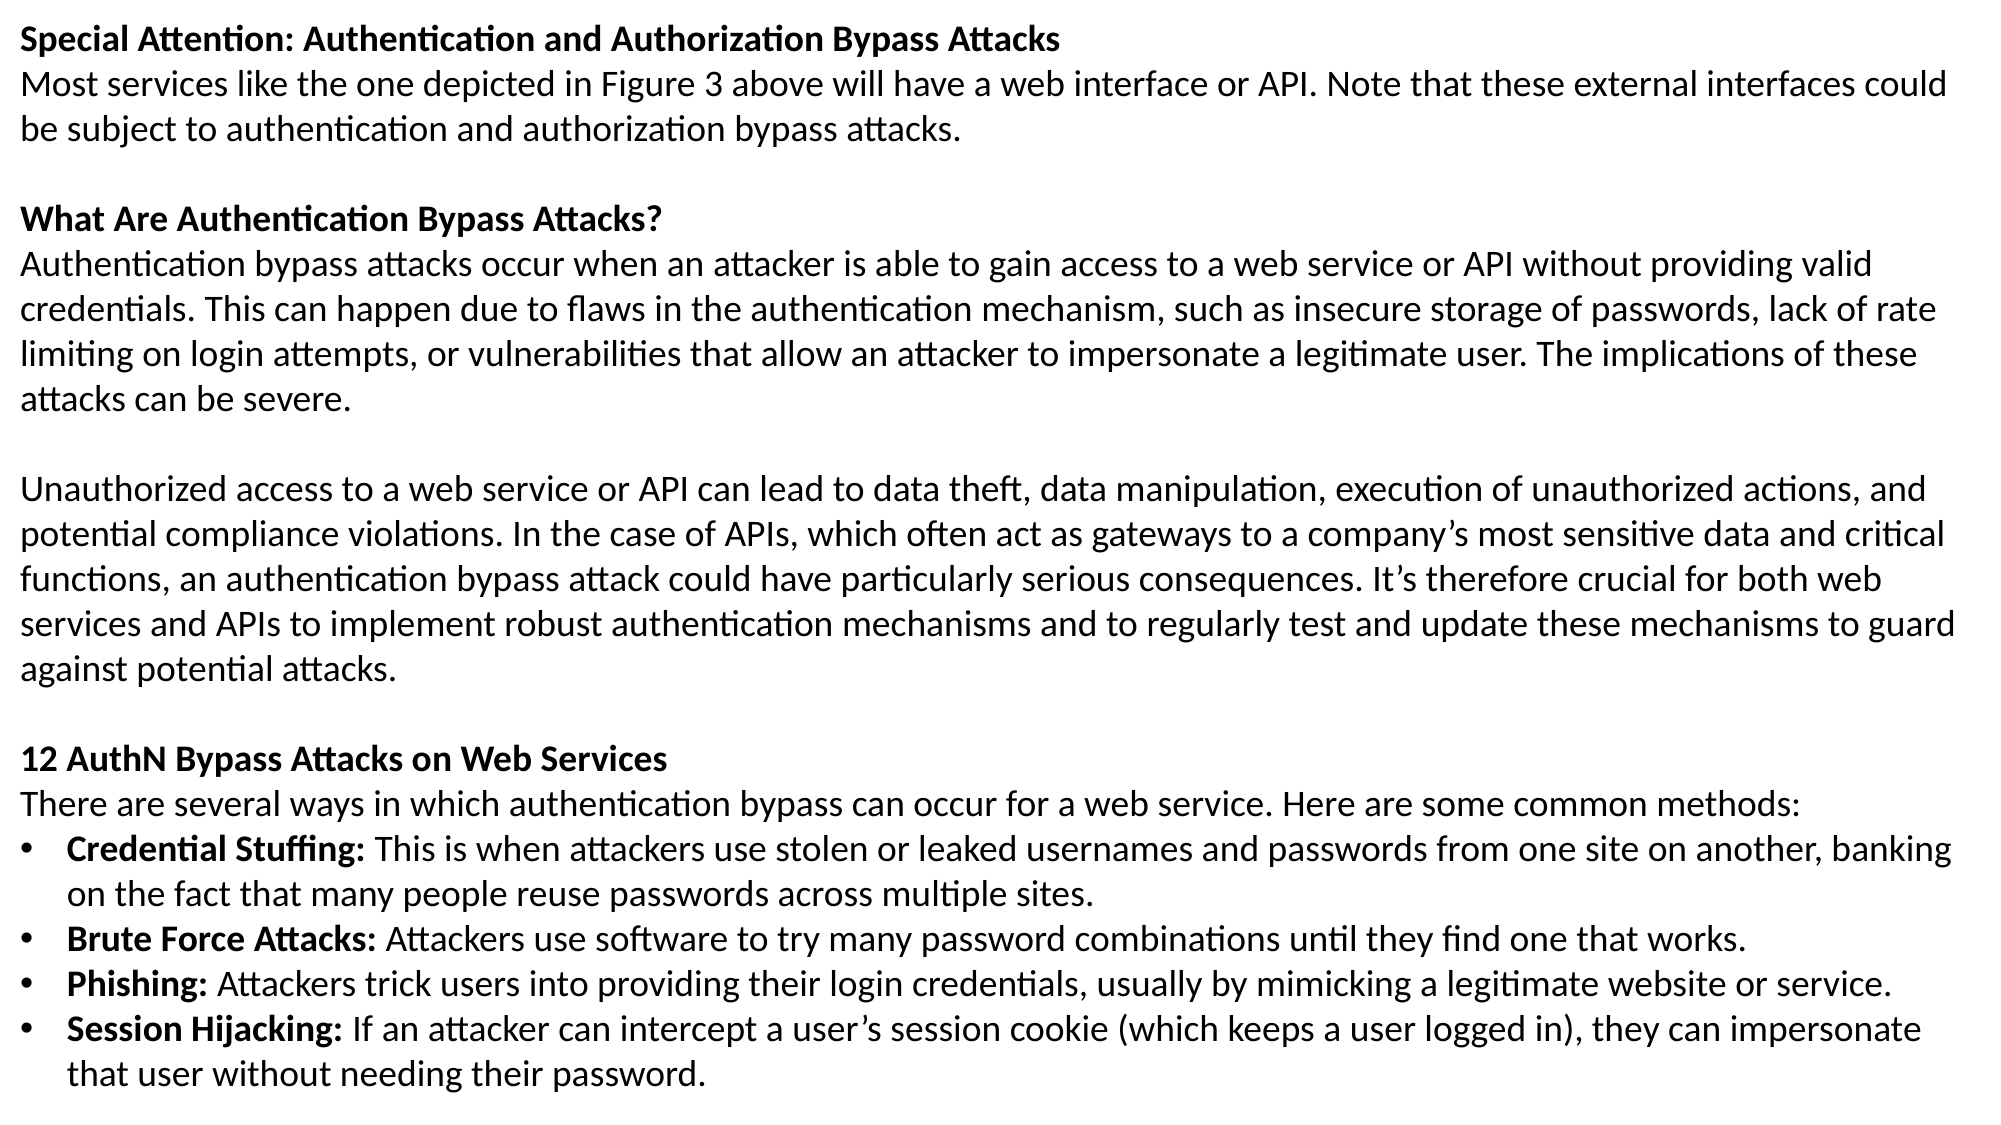

Special Attention: Authentication and Authorization Bypass Attacks
Most services like the one depicted in Figure 3 above will have a web interface or API. Note that these external interfaces could be subject to authentication and authorization bypass attacks.

What Are Authentication Bypass Attacks?
Authentication bypass attacks occur when an attacker is able to gain access to a web service or API without providing valid credentials. This can happen due to flaws in the authentication mechanism, such as insecure storage of passwords, lack of rate limiting on login attempts, or vulnerabilities that allow an attacker to impersonate a legitimate user. The implications of these attacks can be severe.

Unauthorized access to a web service or API can lead to data theft, data manipulation, execution of unauthorized actions, and potential compliance violations. In the case of APIs, which often act as gateways to a company’s most sensitive data and critical functions, an authentication bypass attack could have particularly serious consequences. It’s therefore crucial for both web services and APIs to implement robust authentication mechanisms and to regularly test and update these mechanisms to guard against potential attacks.

12 AuthN Bypass Attacks on Web Services
There are several ways in which authentication bypass can occur for a web service. Here are some common methods:
Credential Stuffing: This is when attackers use stolen or leaked usernames and passwords from one site on another, banking on the fact that many people reuse passwords across multiple sites.
Brute Force Attacks: Attackers use software to try many password combinations until they find one that works.
Phishing: Attackers trick users into providing their login credentials, usually by mimicking a legitimate website or service.
Session Hijacking: If an attacker can intercept a user’s session cookie (which keeps a user logged in), they can impersonate that user without needing their password.